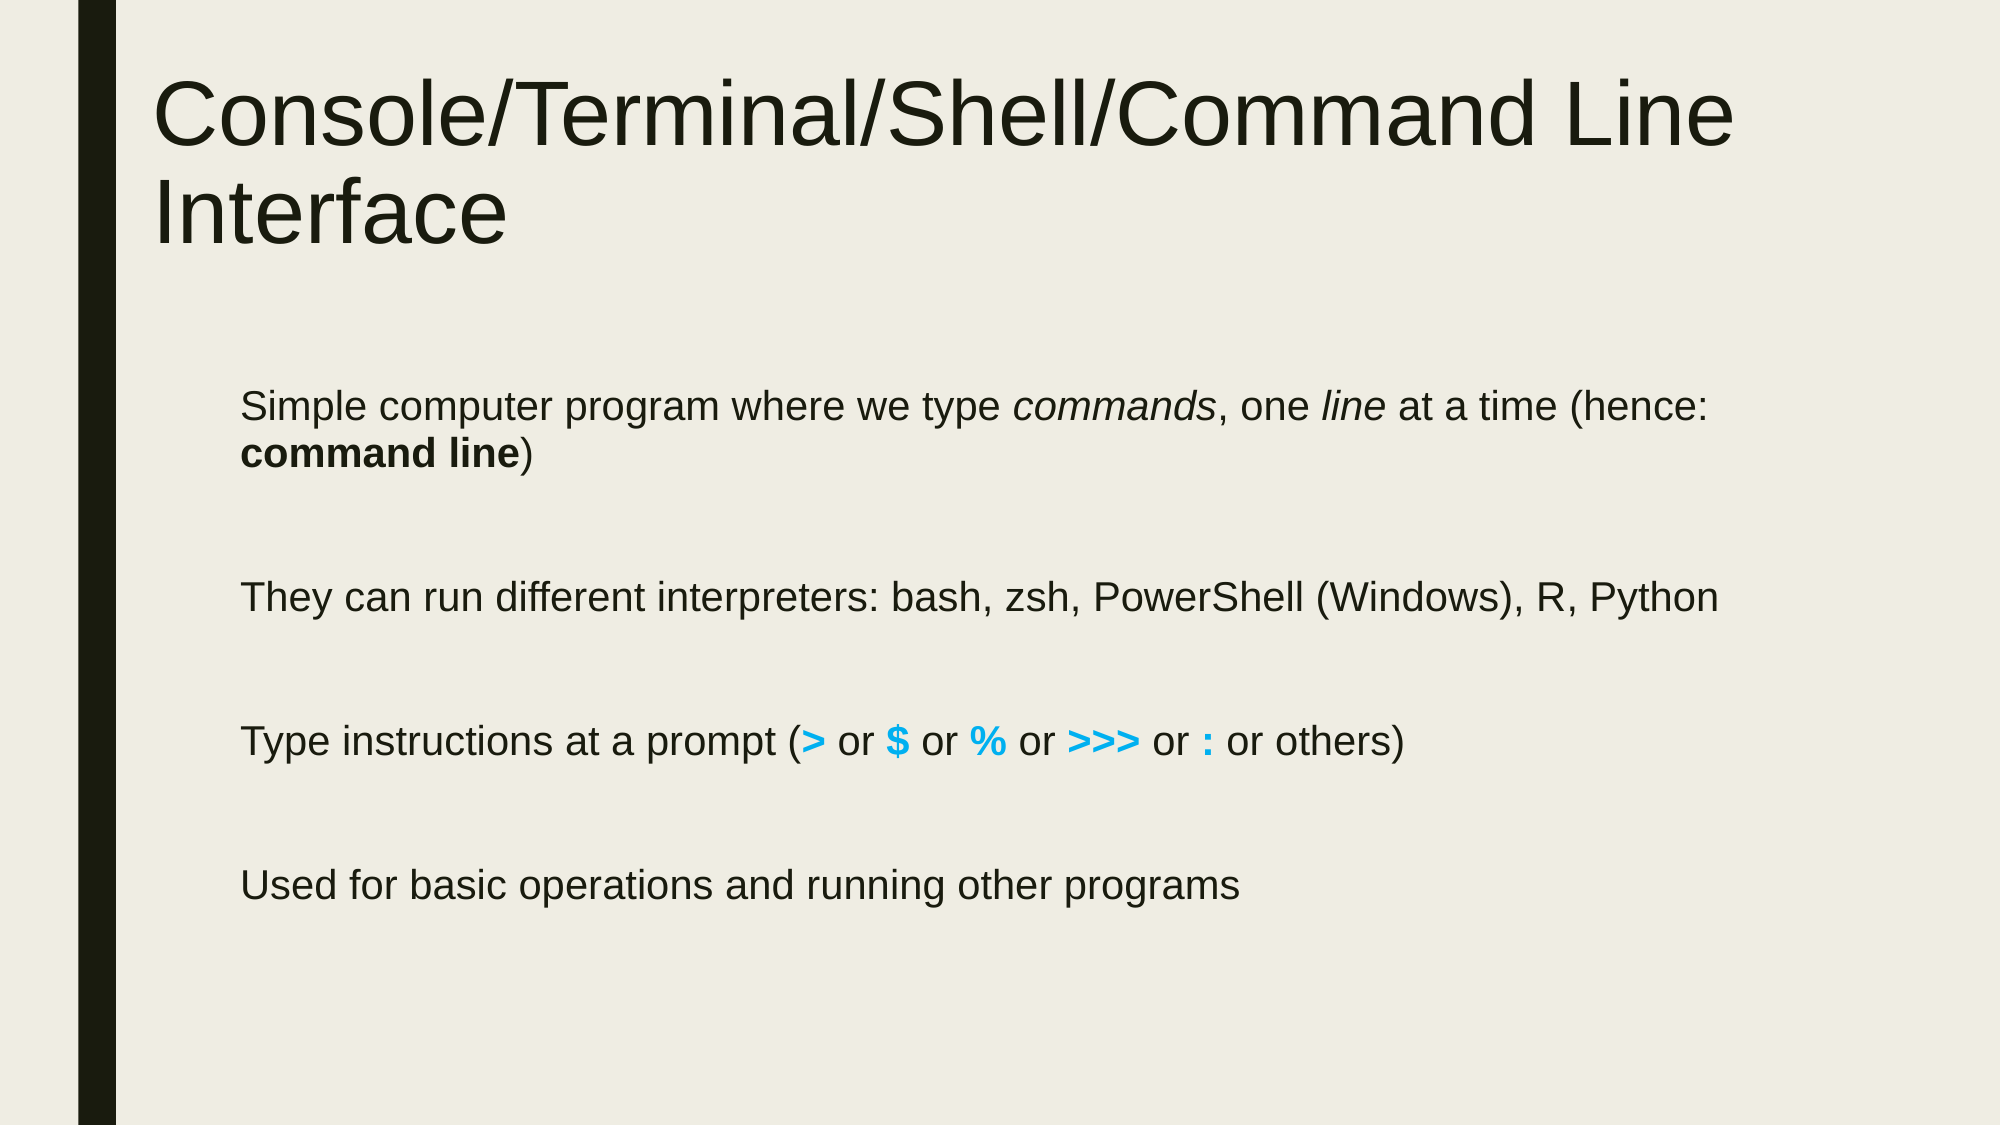

# Console/Terminal/Shell/Command Line Interface
Simple computer program where we type commands, one line at a time (hence: command line)

They can run different interpreters: bash, zsh, PowerShell (Windows), R, Python

Type instructions at a prompt (> or $ or % or >>> or : or others)

Used for basic operations and running other programs